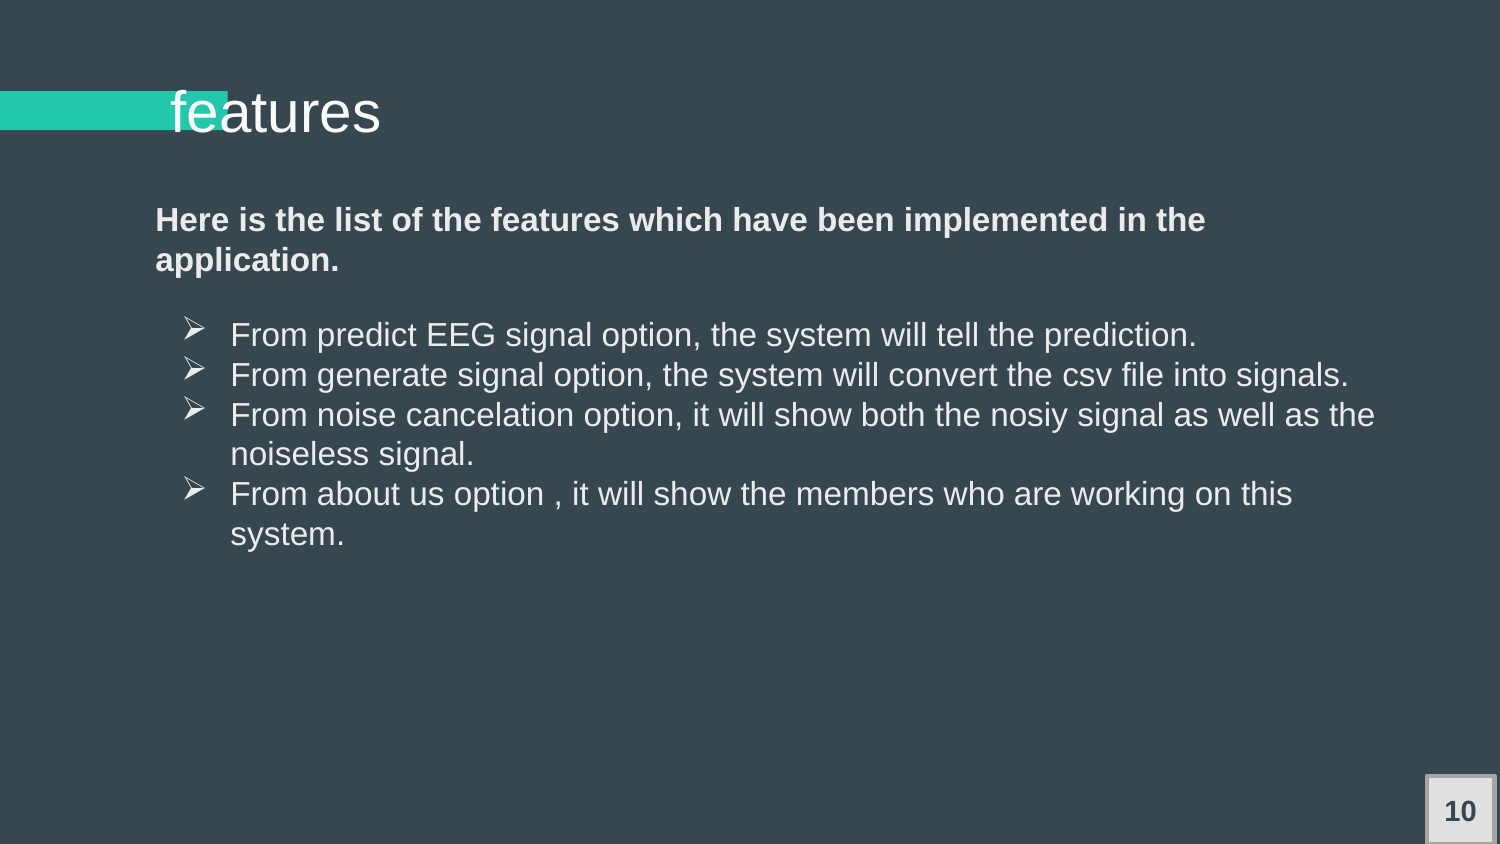

# features
Here is the list of the features which have been implemented in the application.

From predict EEG signal option, the system will tell the prediction.
From generate signal option, the system will convert the csv file into signals.
From noise cancelation option, it will show both the nosiy signal as well as the noiseless signal.
From about us option , it will show the members who are working on this system.

10